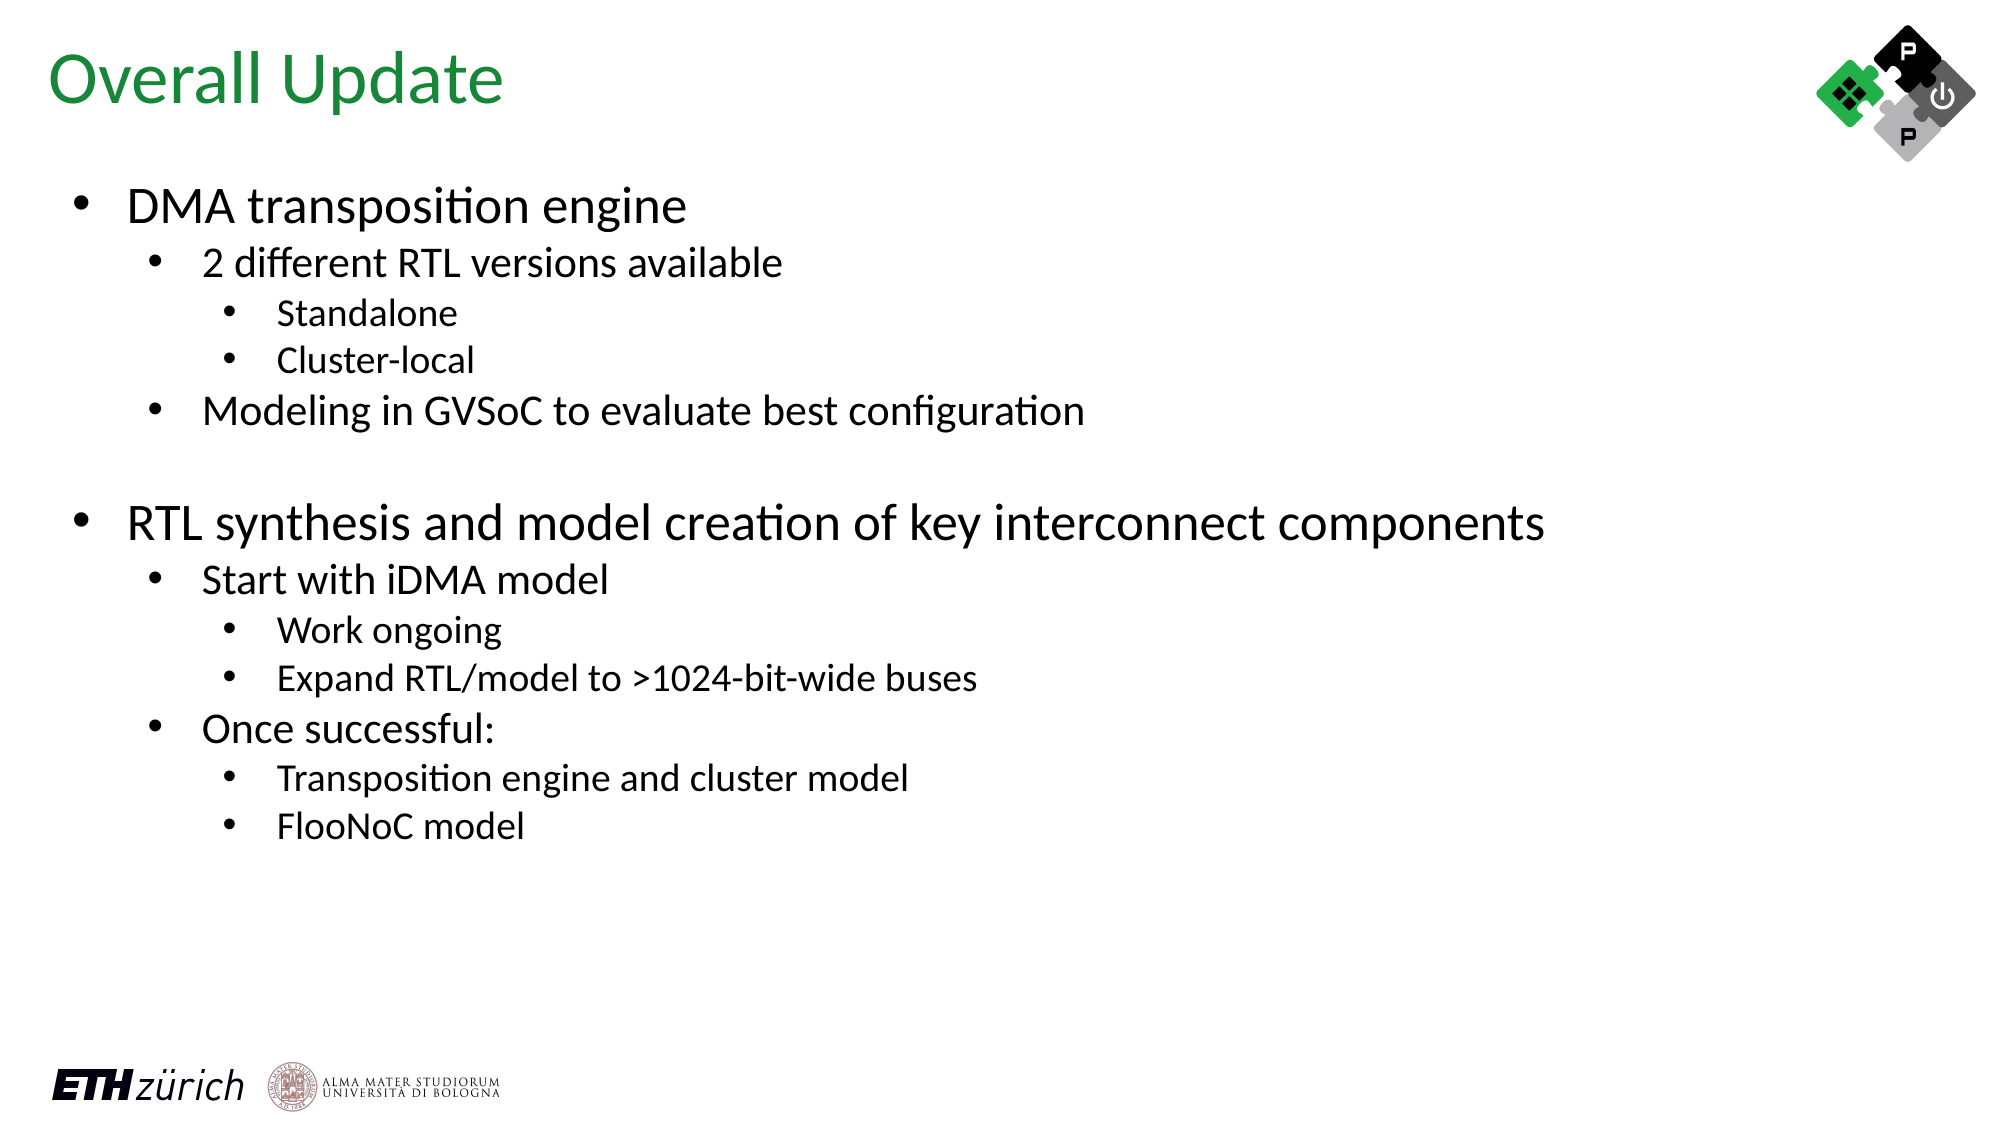

Overall Update
DMA transposition engine
2 different RTL versions available
Standalone
Cluster-local
Modeling in GVSoC to evaluate best configuration
RTL synthesis and model creation of key interconnect components
Start with iDMA model
Work ongoing
Expand RTL/model to >1024-bit-wide buses
Once successful:
Transposition engine and cluster model
FlooNoC model

29